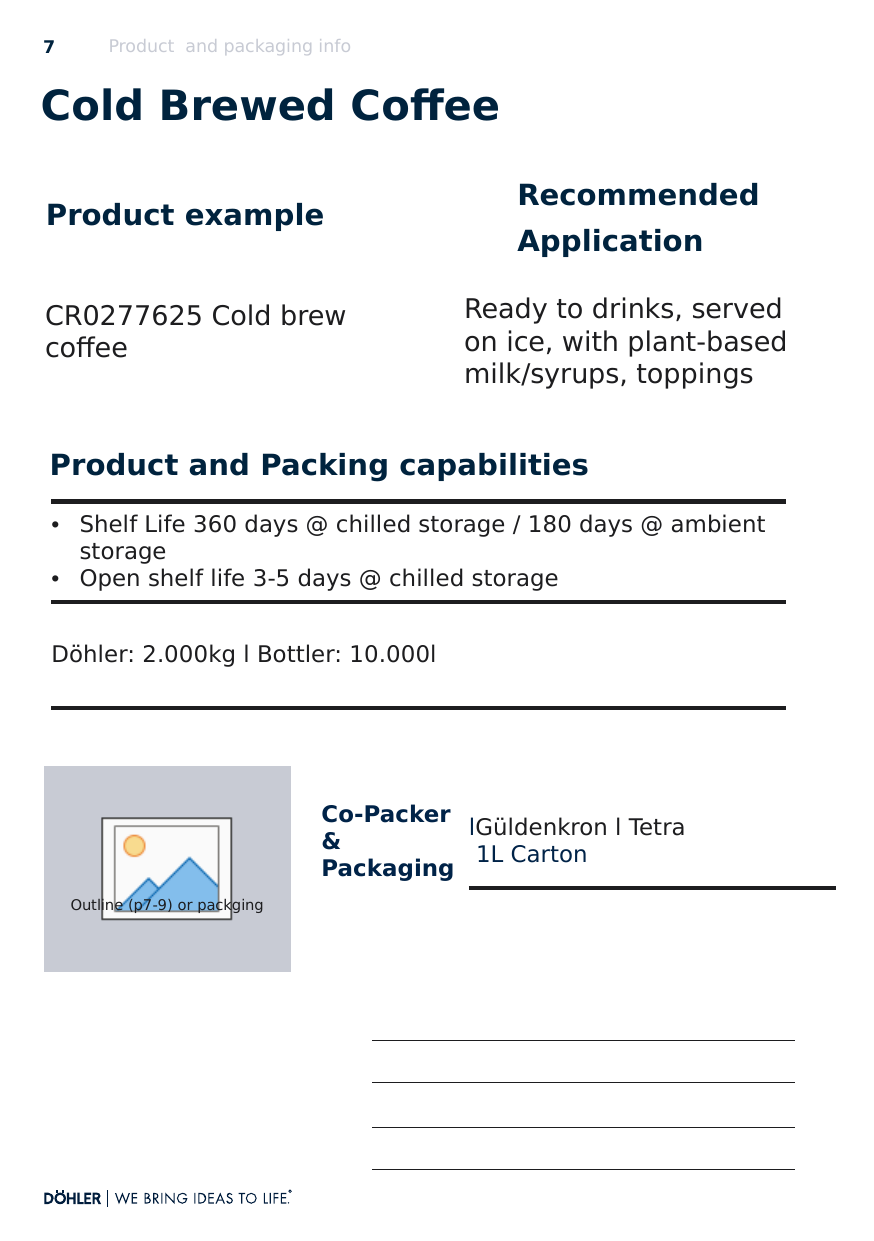

Product  and packaging info
Cold Brewed Coffee
Recommended Application
Product example

Ready to drinks, served on ice, with plant-based milk/syrups, toppings
CR0277625 Cold brew coffee
Tea & Coffee Drinks
Tea Drinks
Coffee Drinks
Herbal Drinks
Product and Packing capabilities
| Shelf Life 360 days @ chilled storage / 180 days @ ambient storage Open shelf life 3-5 days @ chilled storage |
| --- |
| Döhler: 2.000kg l Bottler: 10.000l |
PET 500-1000ml
BIB 3l 10l)
Carton  500ml-1000 ml

| Co-Packer & Packaging | lGüldenkron l Tetra 1L Carton |
| --- | --- |

Güldenkron (PET , Carton)
Naarmann ( Carton)

Güldenkron ( Carton , PET)
tbottlers GmbH ( PET, Carton)